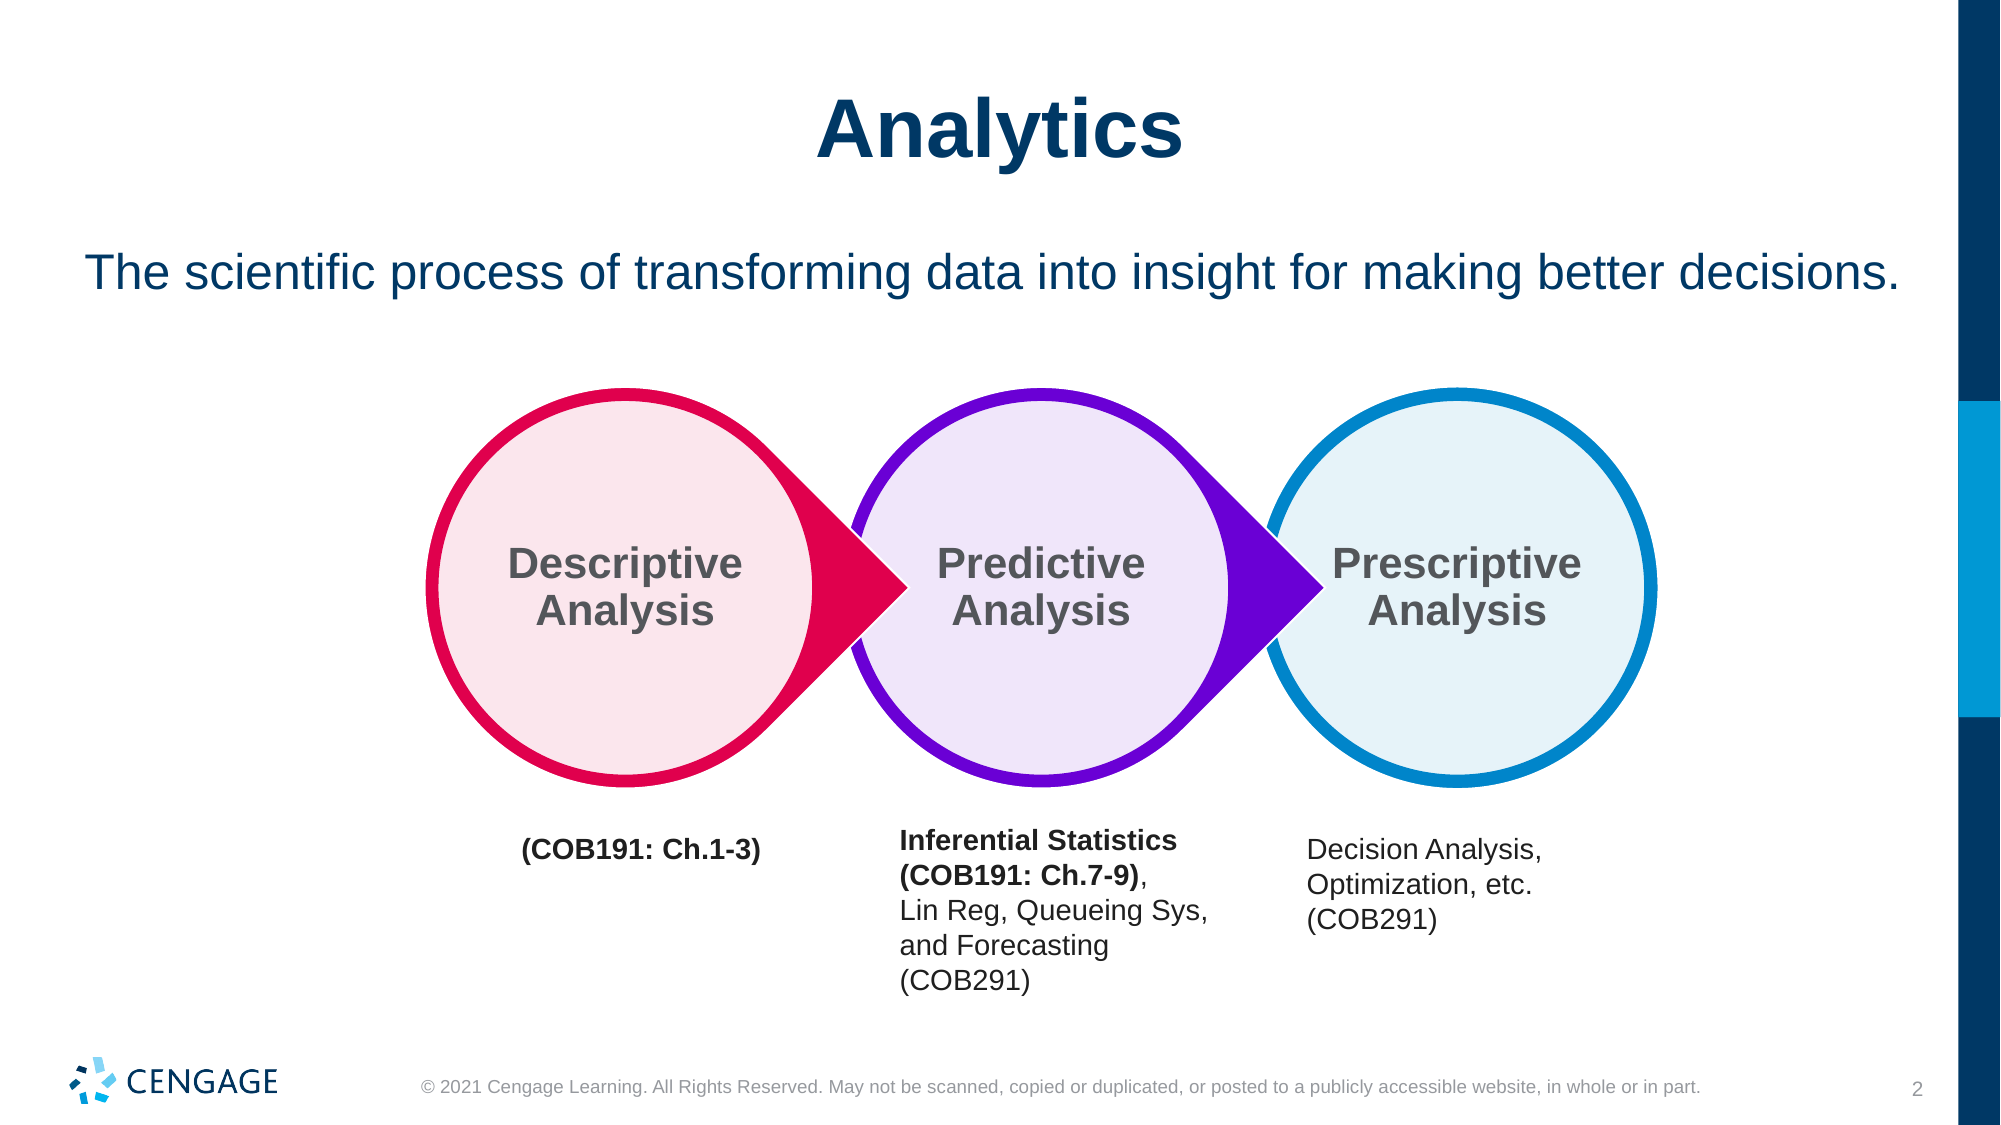

# Analytics
Prescriptive Analysis
Predictive Analysis
Descriptive Analysis
The scientific process of transforming data into insight for making better decisions.
Inferential Statistics
(COB191: Ch.7-9),
Lin Reg, Queueing Sys,
and Forecasting (COB291)
(COB191: Ch.1-3)
Decision Analysis, Optimization, etc. (COB291)